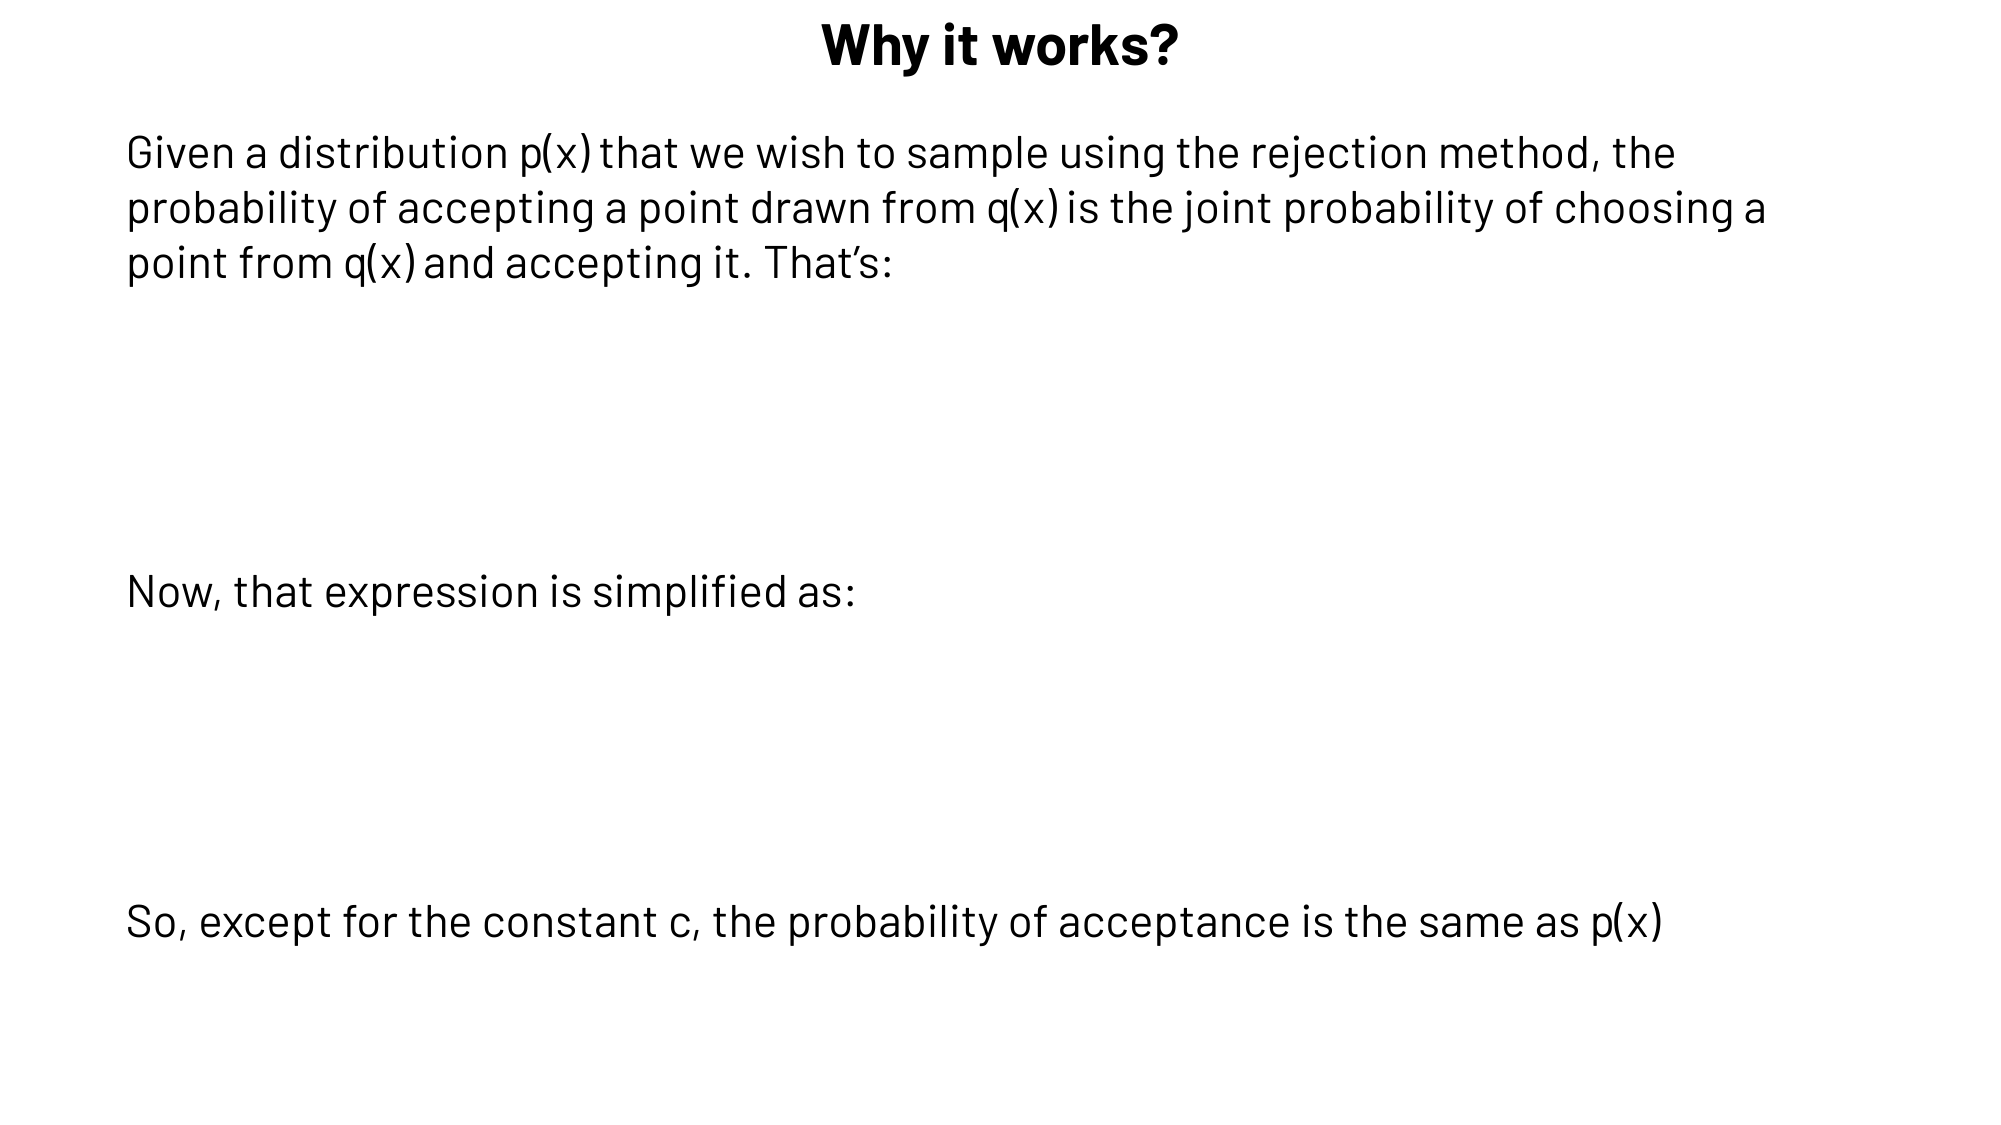

Why it works?

Given a distribution p(x) that we wish to sample using the rejection method, the probability of accepting a point drawn from q(x) is the joint probability of choosing a point from q(x) and accepting it. That’s:

Now, that expression is simplified as:

So, except for the constant c, the probability of acceptance is the same as p(x)